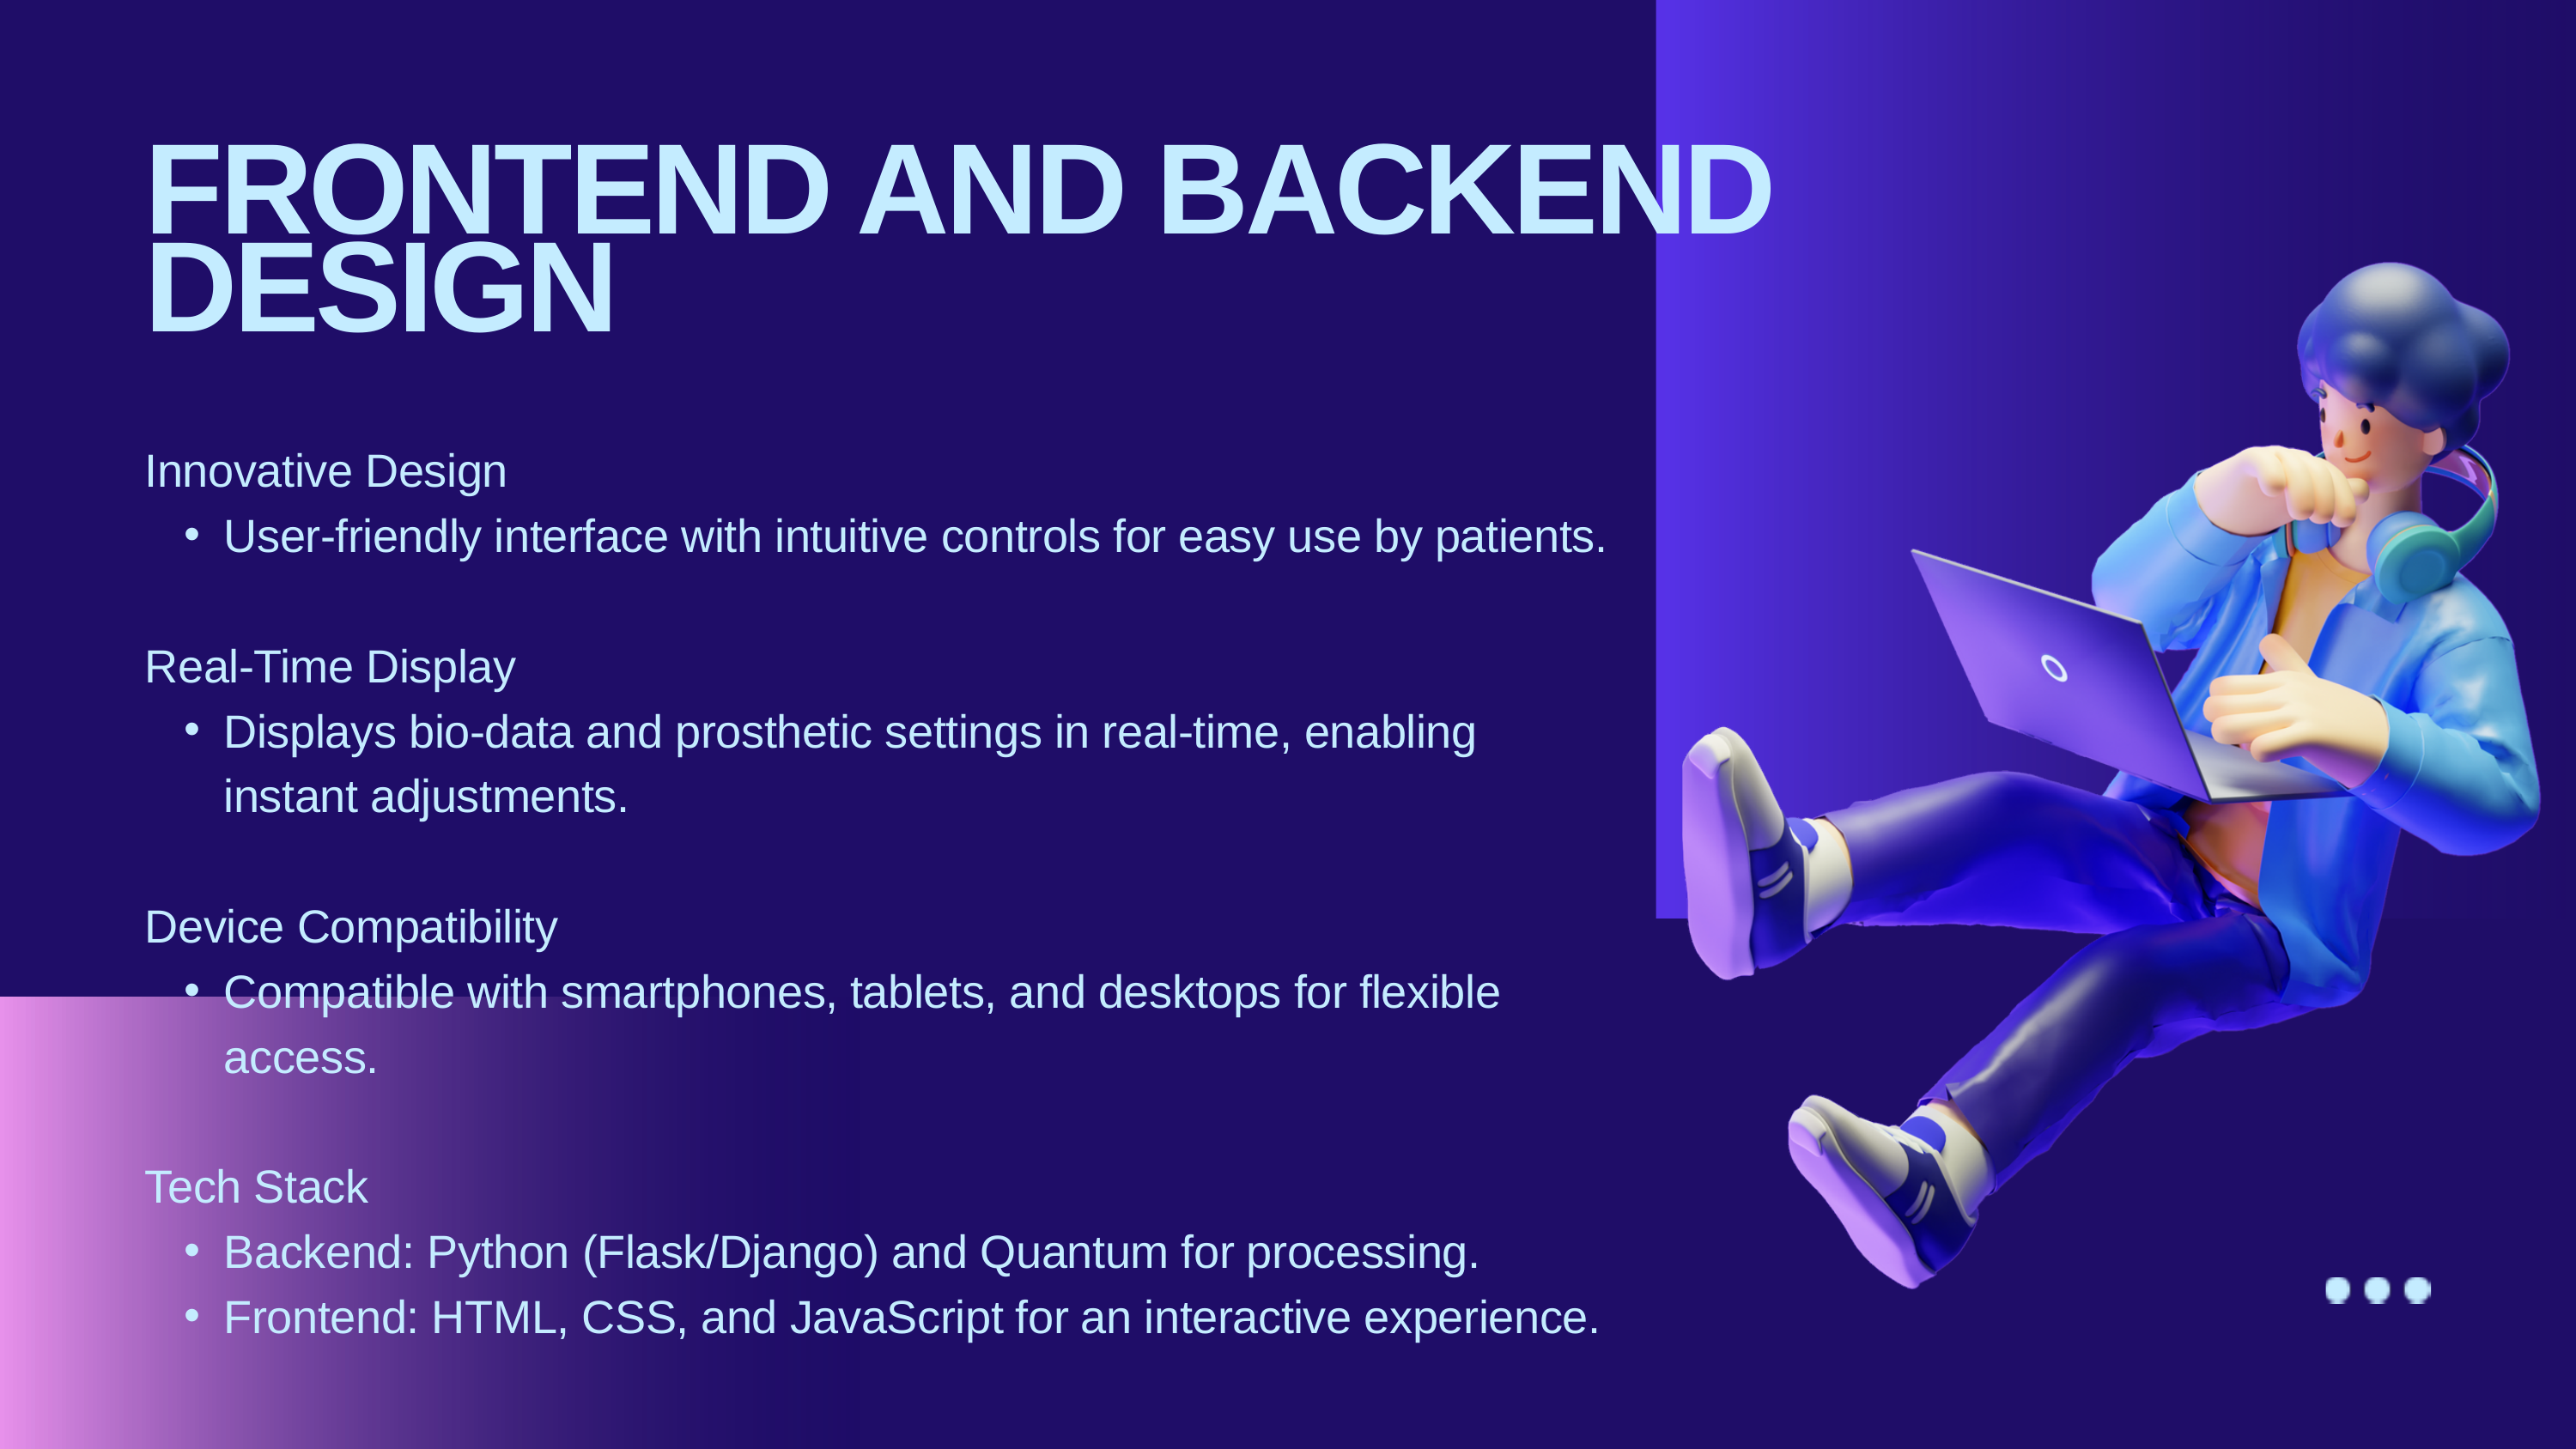

FRONTEND AND BACKEND DESIGN

Innovative Design
User-friendly interface with intuitive controls for easy use by patients.

Real-Time Display
Displays bio-data and prosthetic settings in real-time, enabling instant adjustments.

Device Compatibility
Compatible with smartphones, tablets, and desktops for flexible access.

Tech Stack
Backend: Python (Flask/Django) and Quantum for processing.
Frontend: HTML, CSS, and JavaScript for an interactive experience.